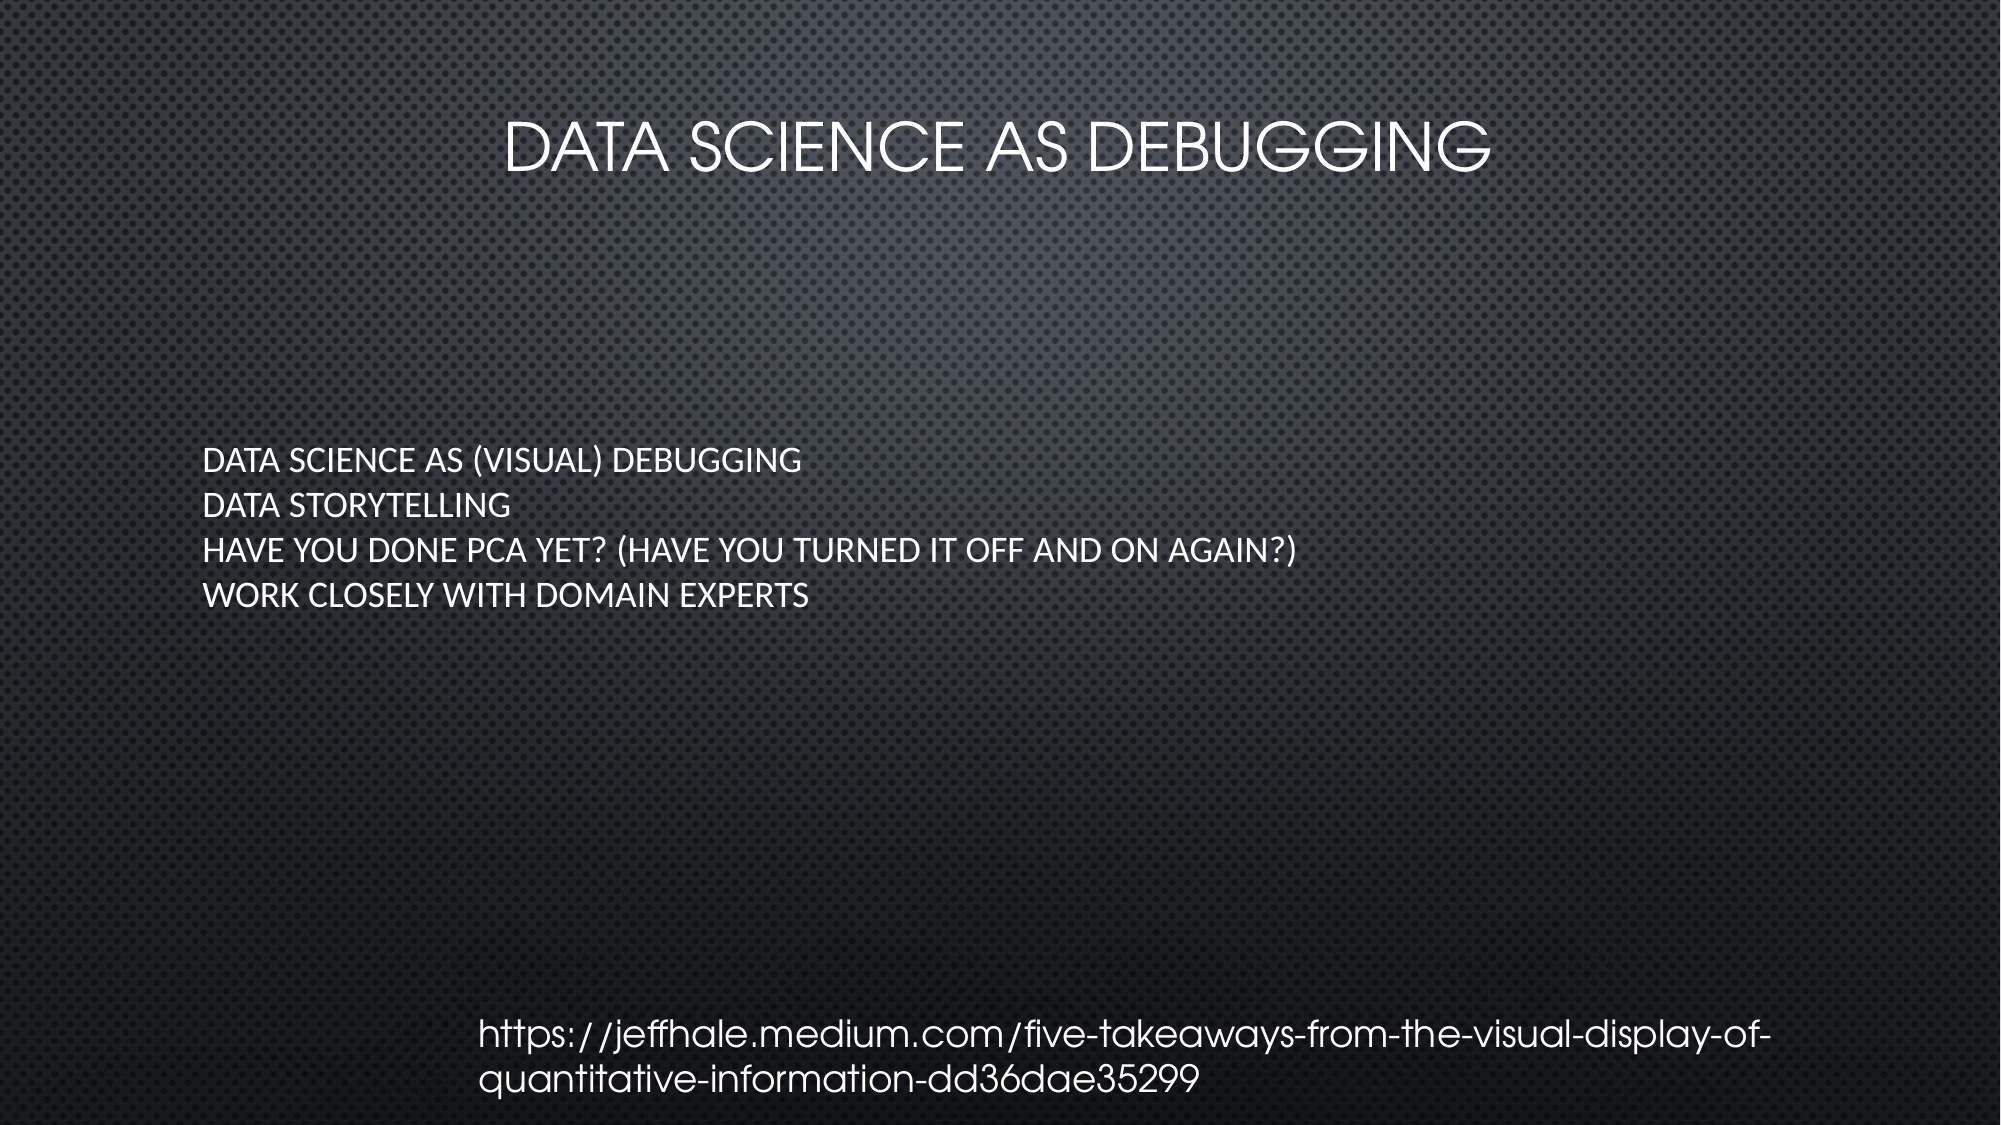

Data science as debugging
# Data science as (visual) debugging data storytelling have you done PCA yet? (have you turned it off and on again?) work closely with domain experts
https://jeffhale.medium.com/five-takeaways-from-the-visual-display-of-quantitative-information-dd36dae35299